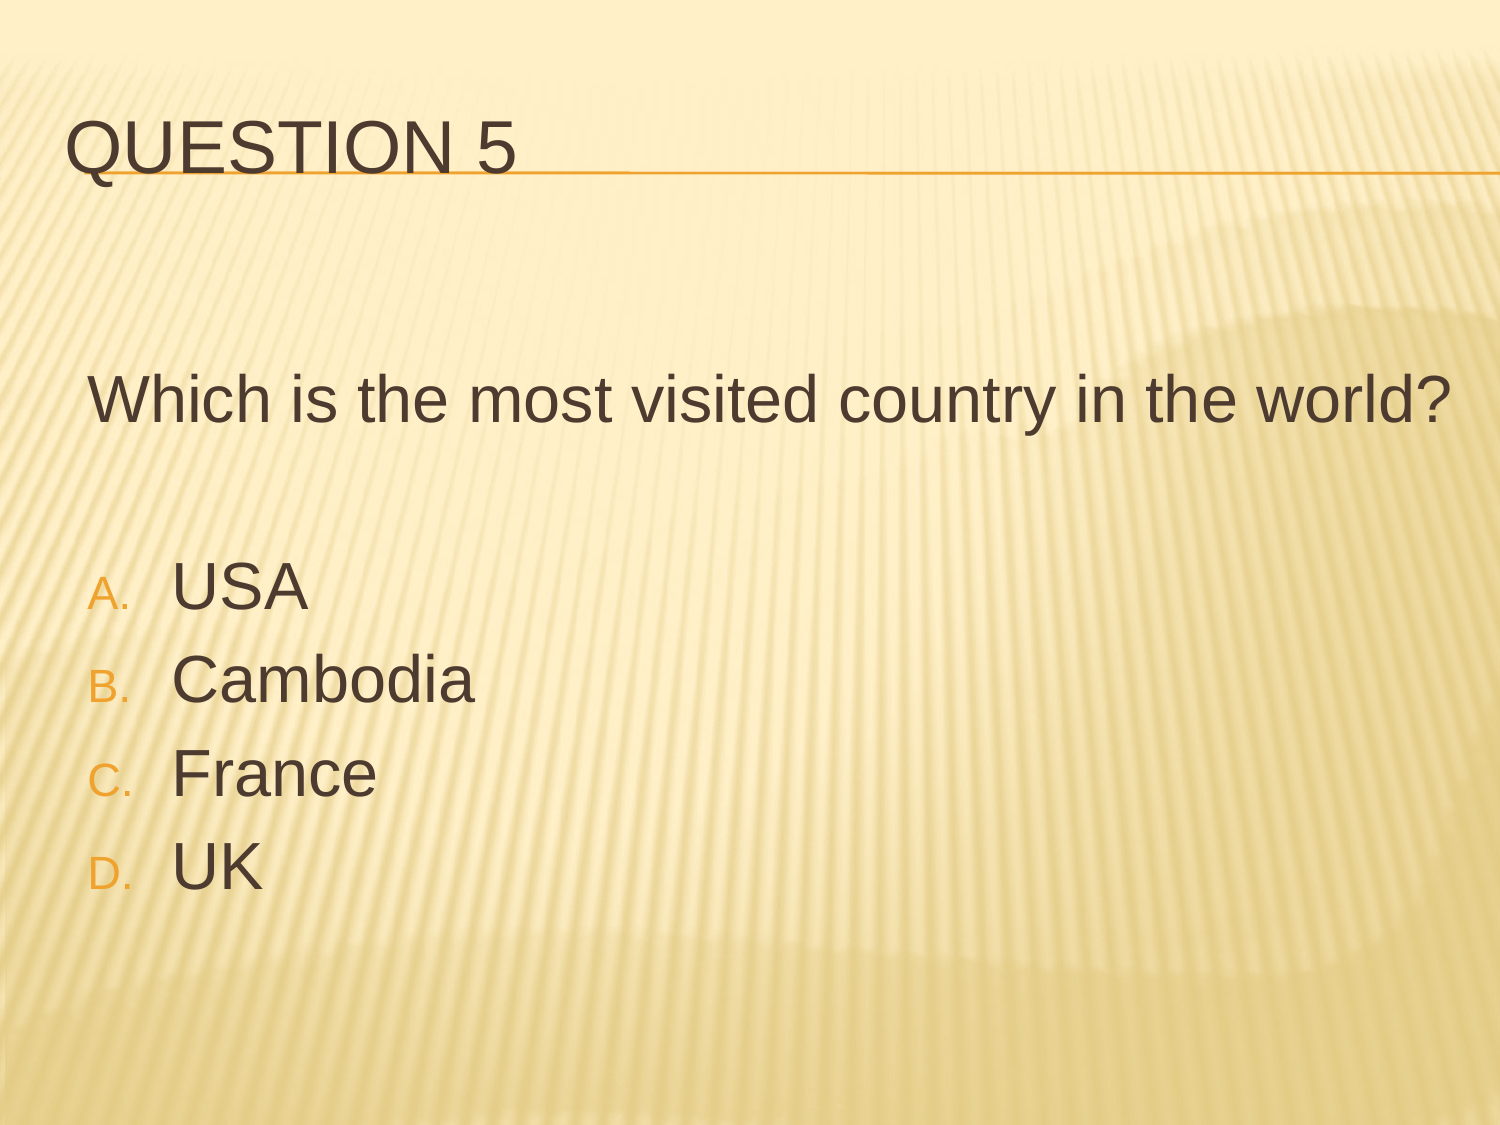

# Question 5

Which is the most visited country in the world?

USA
Cambodia
France
UK